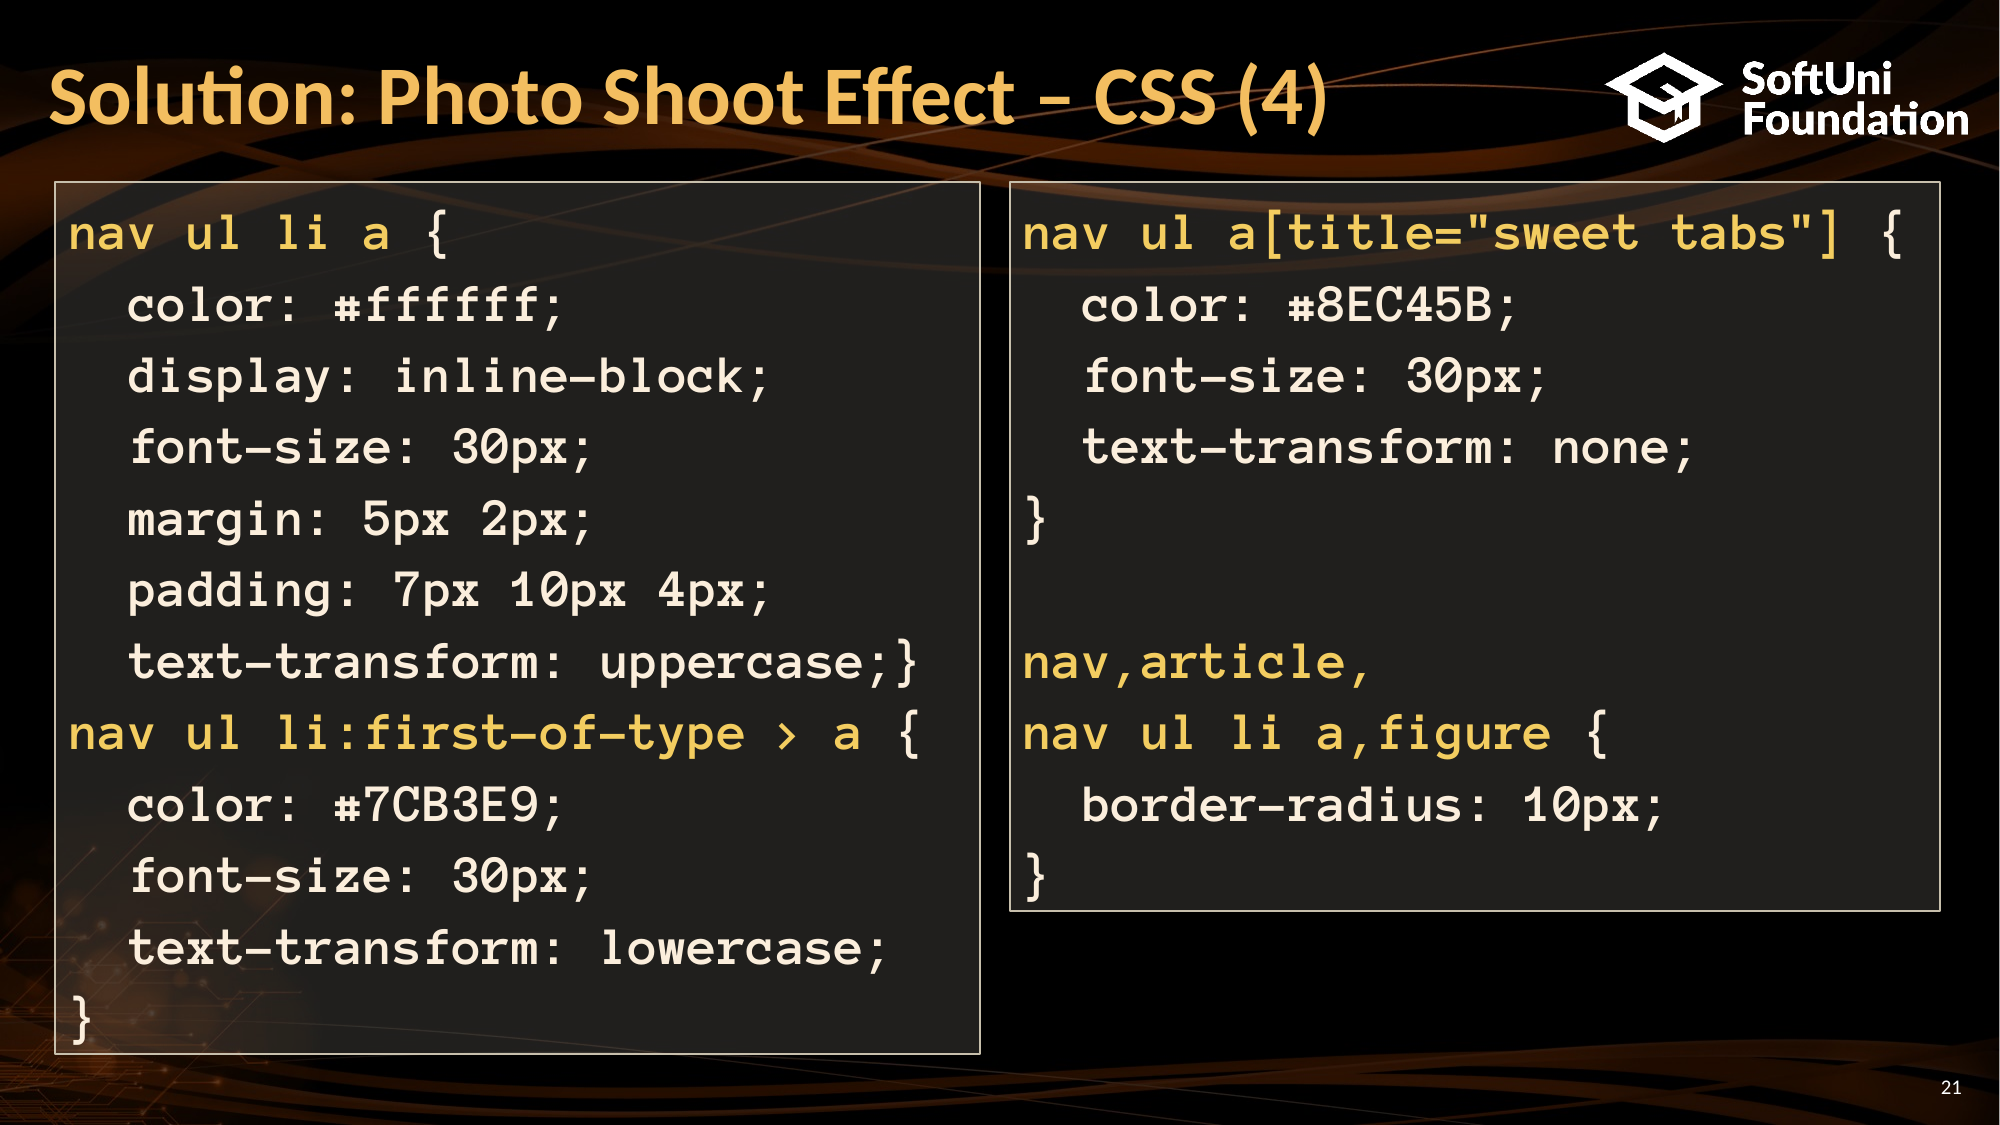

# Solution: Photo Shoot Effect – CSS (4)
nav ul li a {
  color: #ffffff;
  display: inline-block;
  font-size: 30px;
  margin: 5px 2px;
  padding: 7px 10px 4px;
  text-transform: uppercase;}
nav ul li:first-of-type > a {
  color: #7CB3E9;
  font-size: 30px;
  text-transform: lowercase;
}
nav ul a[title="sweet tabs"] {
  color: #8EC45B;
  font-size: 30px;
  text-transform: none;
}

nav,article,
nav ul li a,figure {
  border-radius: 10px;
}
21